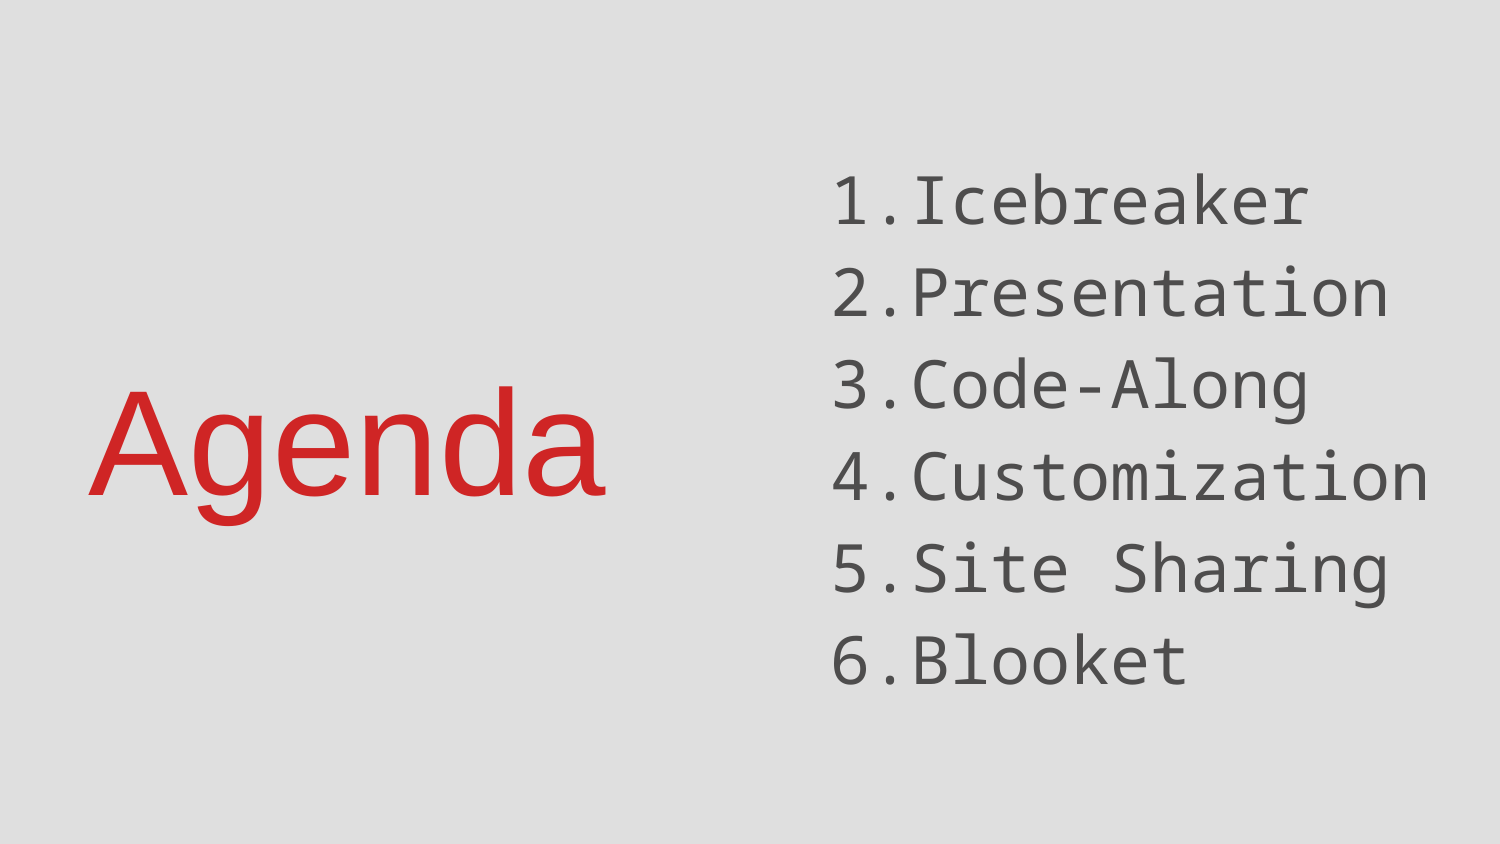

Agenda
Icebreaker
Presentation
Code-Along
Customization
Site Sharing
Blooket